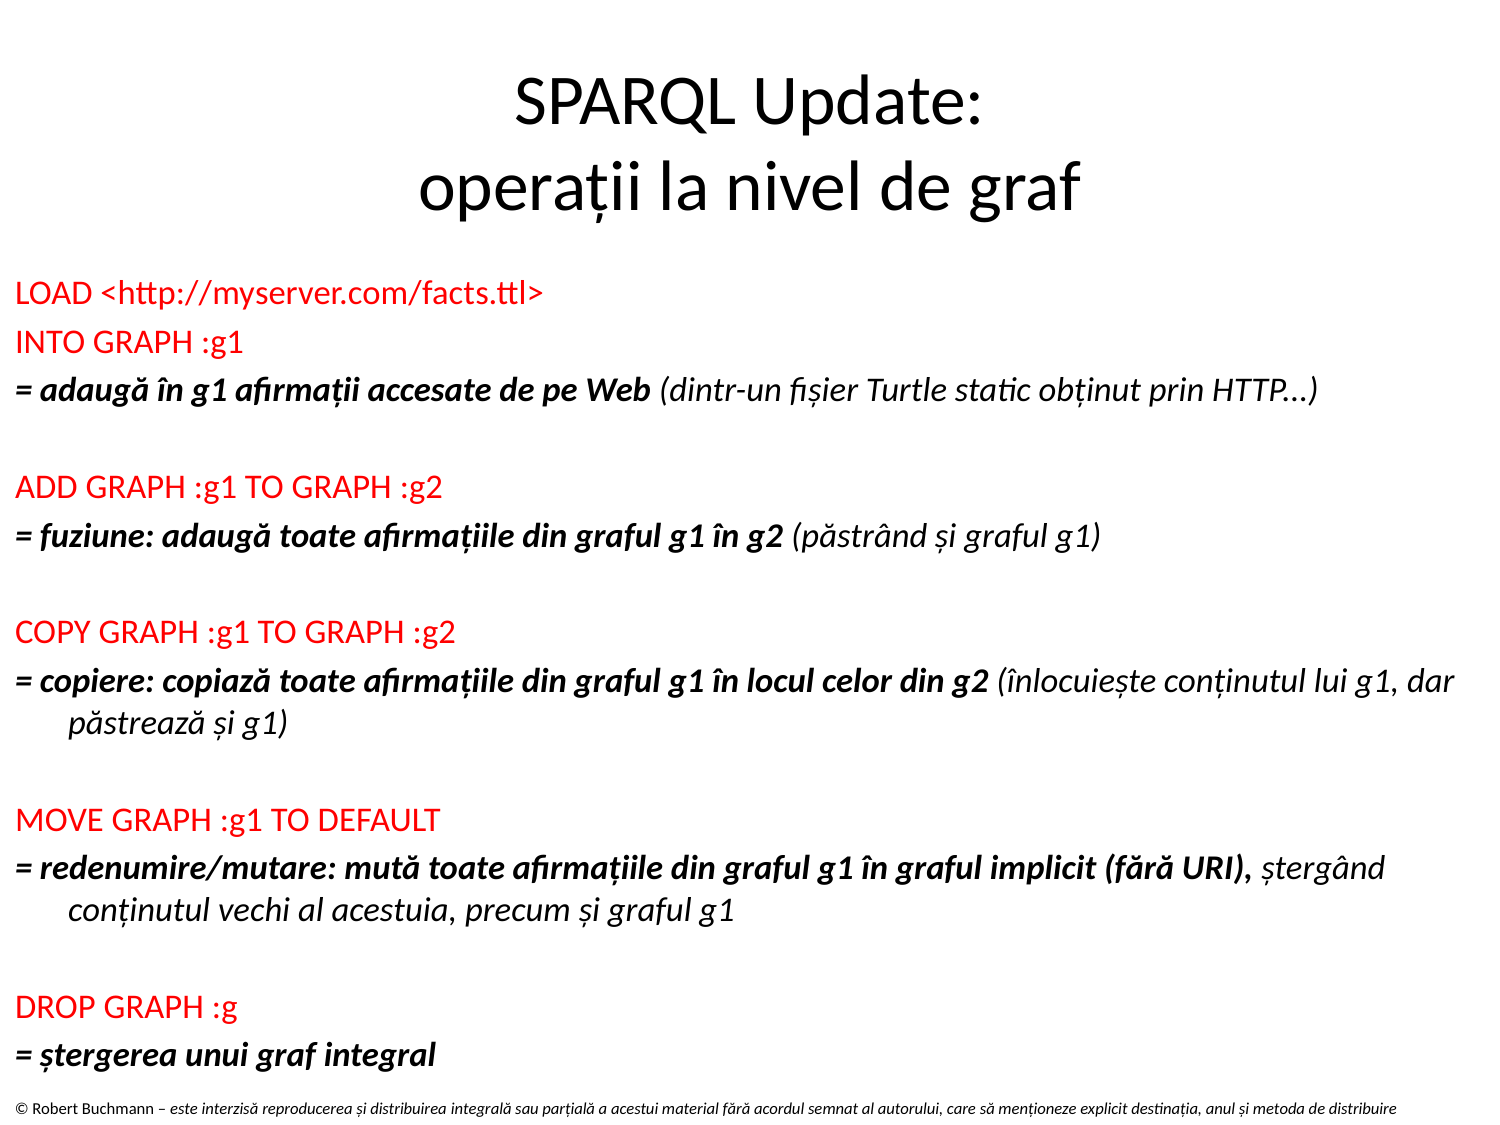

# SPARQL Update: operaţii la nivel de graf
LOAD <http://myserver.com/facts.ttl>
INTO GRAPH :g1
= adaugă în g1 afirmații accesate de pe Web (dintr-un fișier Turtle static obținut prin HTTP...)

ADD GRAPH :g1 TO GRAPH :g2
= fuziune: adaugă toate afirmaţiile din graful g1 în g2 (păstrând şi graful g1)

COPY GRAPH :g1 TO GRAPH :g2
= copiere: copiază toate afirmaţiile din graful g1 în locul celor din g2 (înlocuieşte conţinutul lui g1, dar păstrează şi g1)

MOVE GRAPH :g1 TO DEFAULT
= redenumire/mutare: mută toate afirmaţiile din graful g1 în graful implicit (fără URI), ştergând conţinutul vechi al acestuia, precum şi graful g1

DROP GRAPH :g
= ștergerea unui graf integral